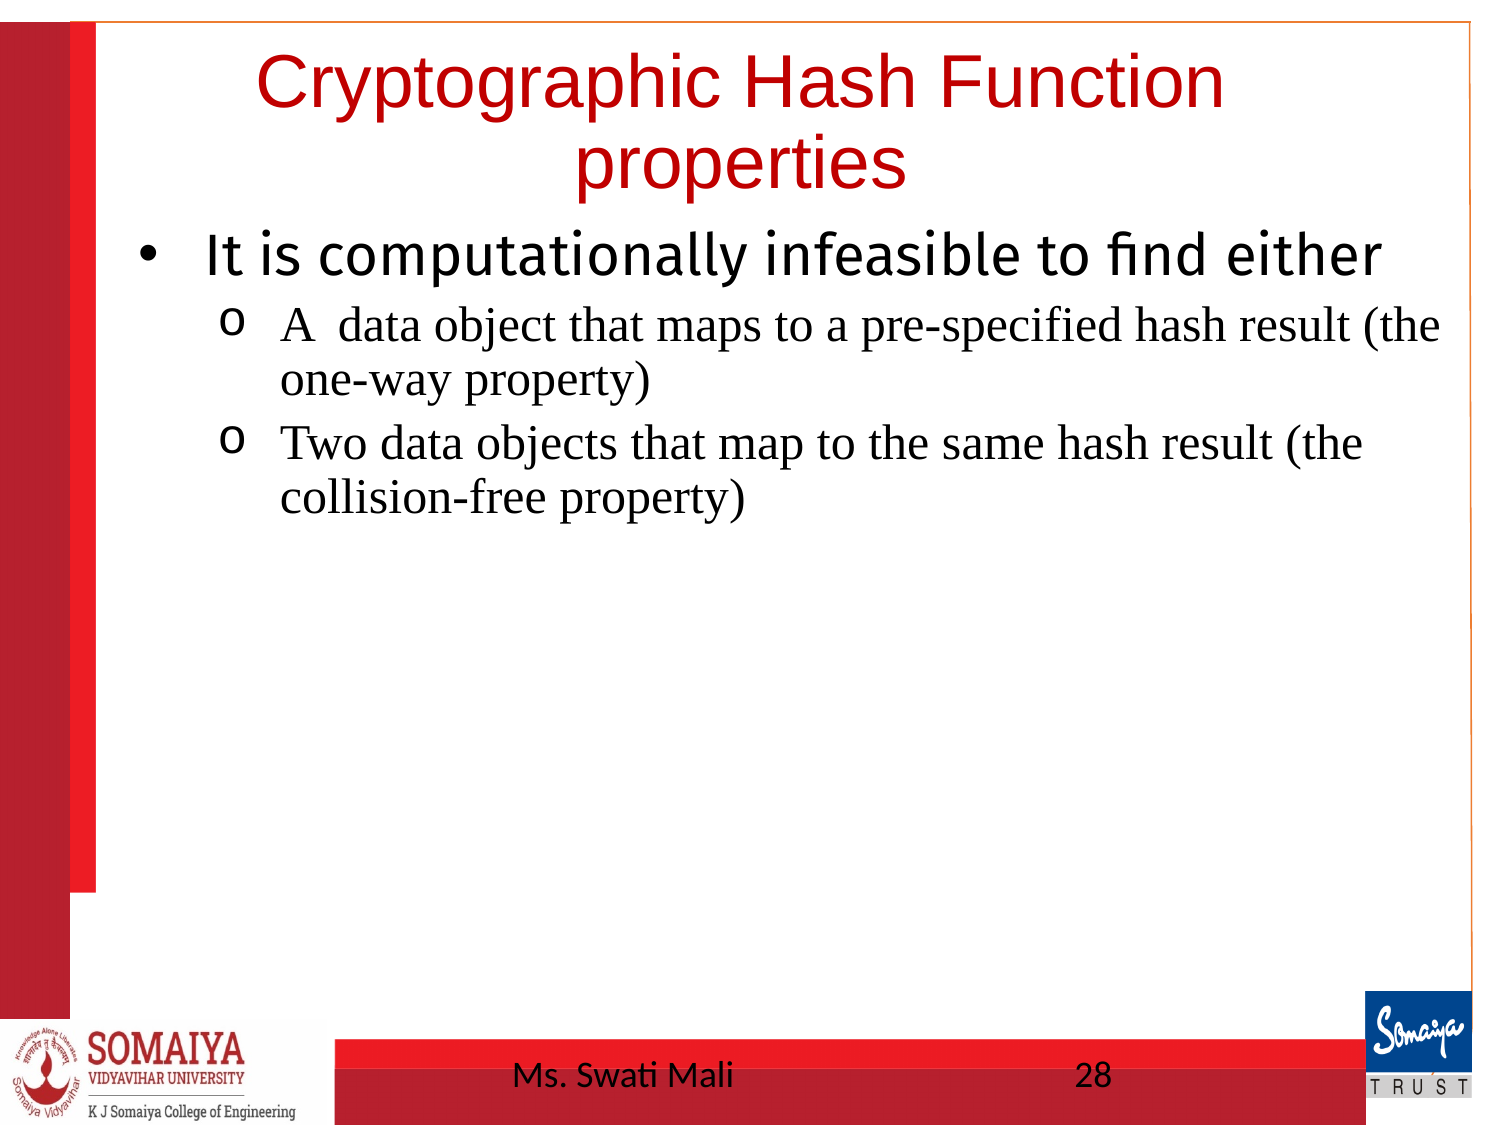

# Cryptographic Hash Function properties
It is computationally infeasible to find either
A  data object that maps to a pre-specified hash result (the one-way property)
Two data objects that map to the same hash result (the collision-free property)
Ms. Swati Mali
28